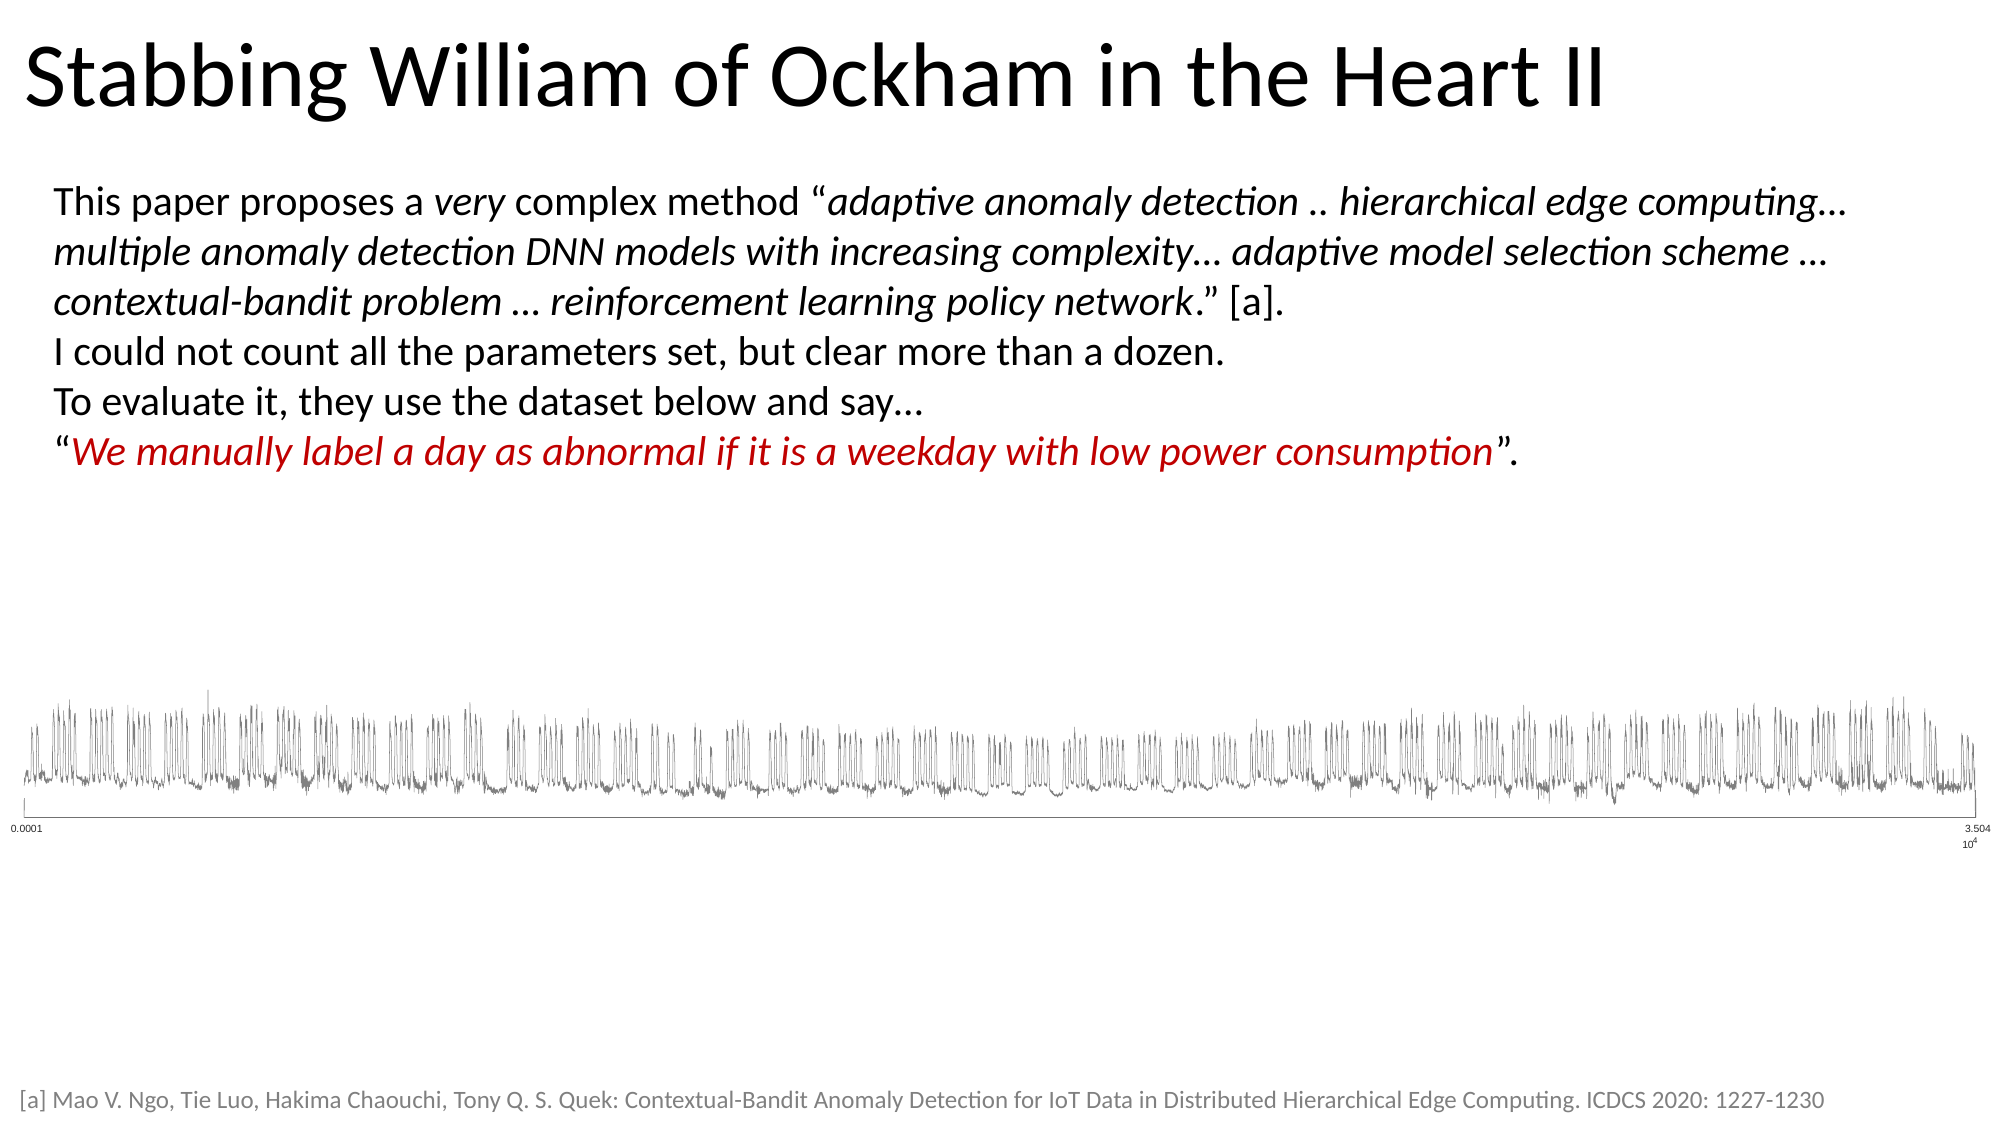

# Stabbing William of Ockham in the Heart II
This paper proposes a very complex method “adaptive anomaly detection .. hierarchical edge computing… multiple anomaly detection DNN models with increasing complexity… adaptive model selection scheme … contextual-bandit problem … reinforcement learning policy network.” [a].
I could not count all the parameters set, but clear more than a dozen.
To evaluate it, they use the dataset below and say…
“We manually label a day as abnormal if it is a weekday with low power consumption”.

0.0001
3.504
4
10
[a] Mao V. Ngo, Tie Luo, Hakima Chaouchi, Tony Q. S. Quek: Contextual-Bandit Anomaly Detection for IoT Data in Distributed Hierarchical Edge Computing. ICDCS 2020: 1227-1230